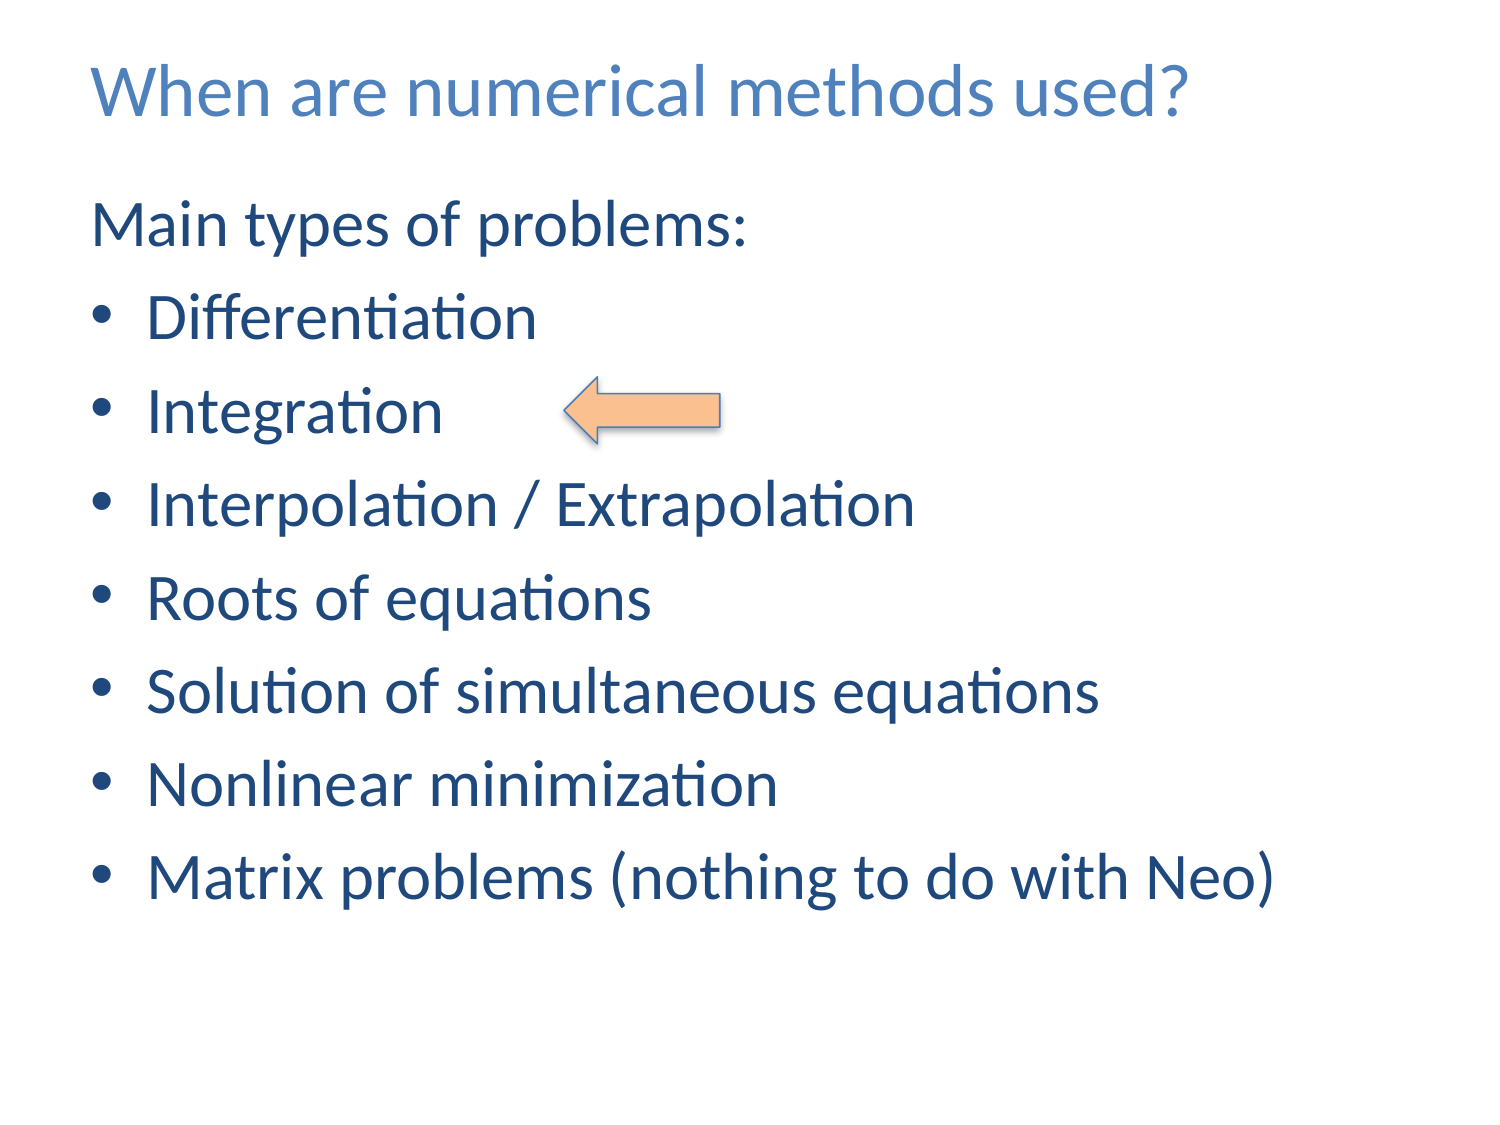

# When are numerical methods used?
Main types of problems:
Differentiation
Integration
Interpolation / Extrapolation
Roots of equations
Solution of simultaneous equations
Nonlinear minimization
Matrix problems (nothing to do with Neo)